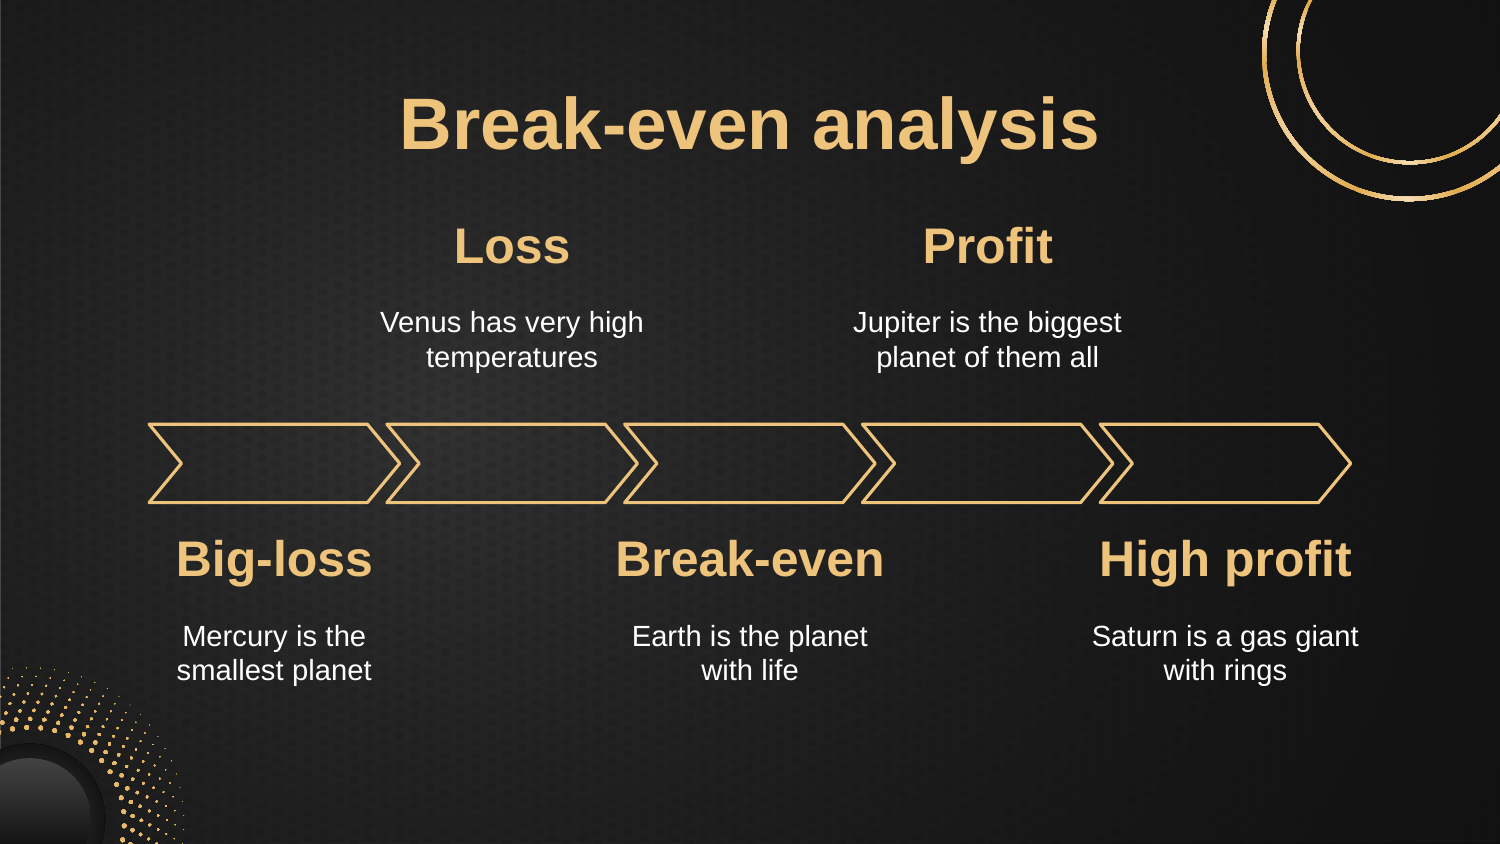

# Break-even analysis
Loss
Profit
Venus has very high temperatures
Jupiter is the biggest planet of them all

Big-loss
Break-even
High profit
Mercury is the smallest planet
Earth is the planet with life
Saturn is a gas giant with rings